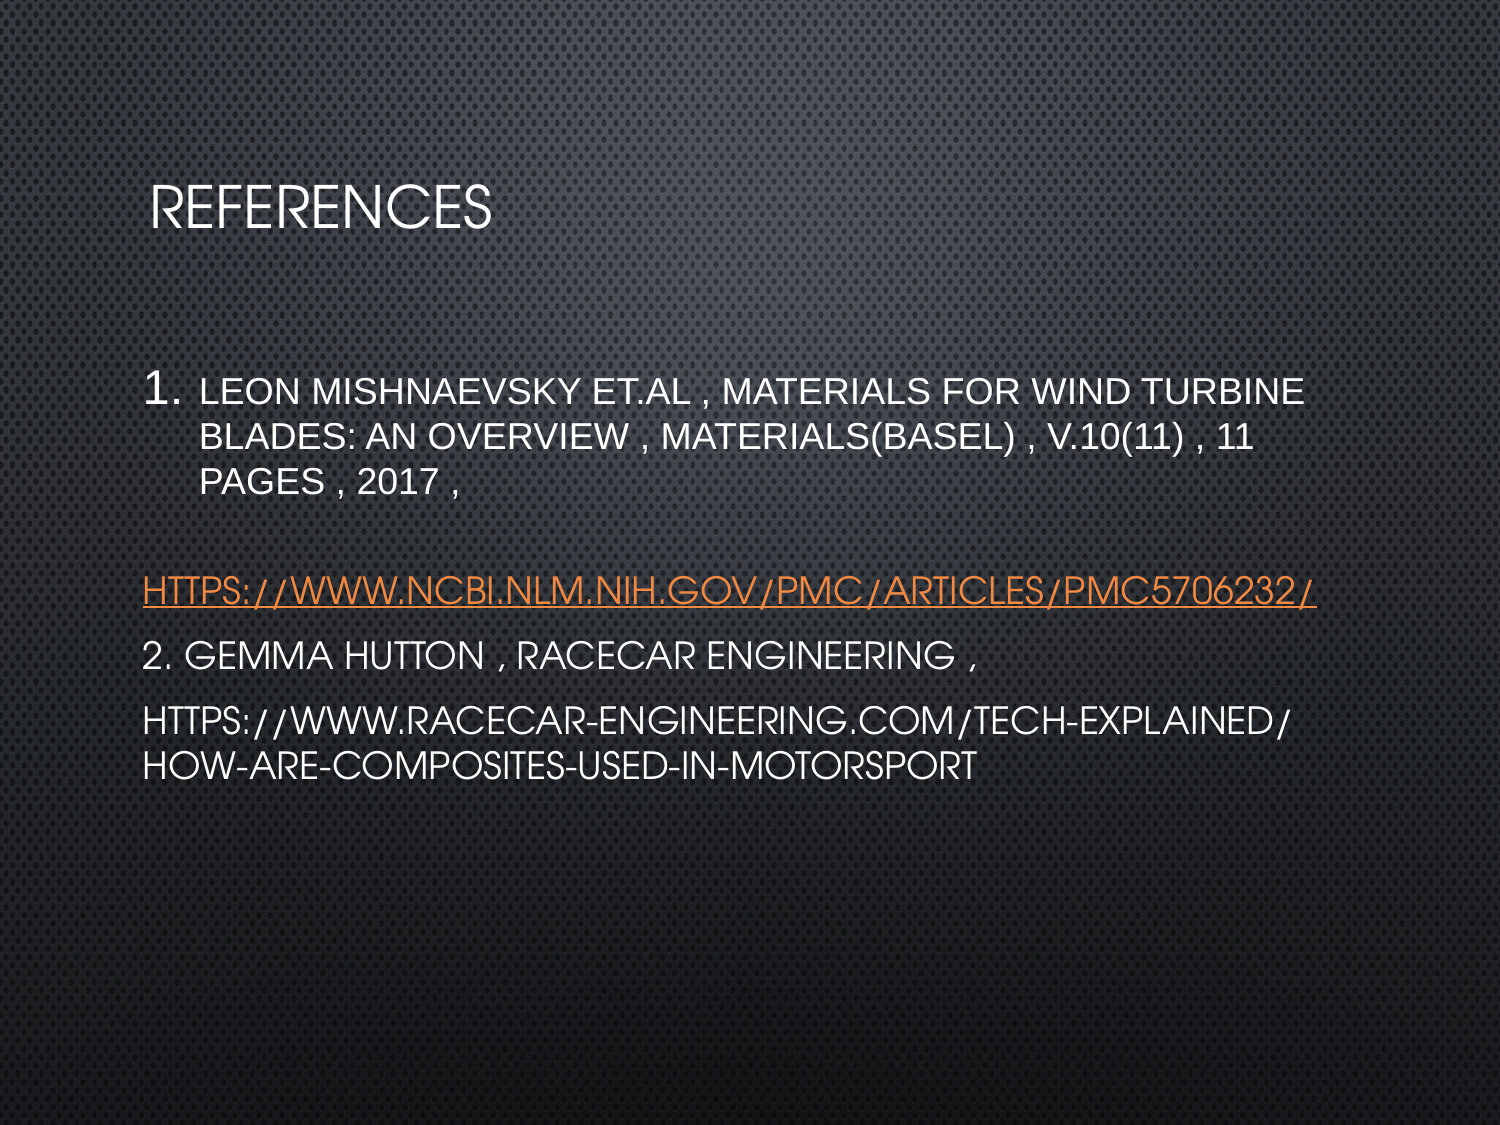

# References
Leon Mishnaevsky et.al , Materials for Wind Turbine Blades: An Overview , Materials(Basel) , v.10(11) , 11 pages , 2017 ,
    https://www.ncbi.nlm.nih.gov/pmc/articles/PMC5706232/
2. Gemma Hutton , racecar engineering ,
https://www.racecar-engineering.com/tech-explained/how-are-composites-used-in-motorsport